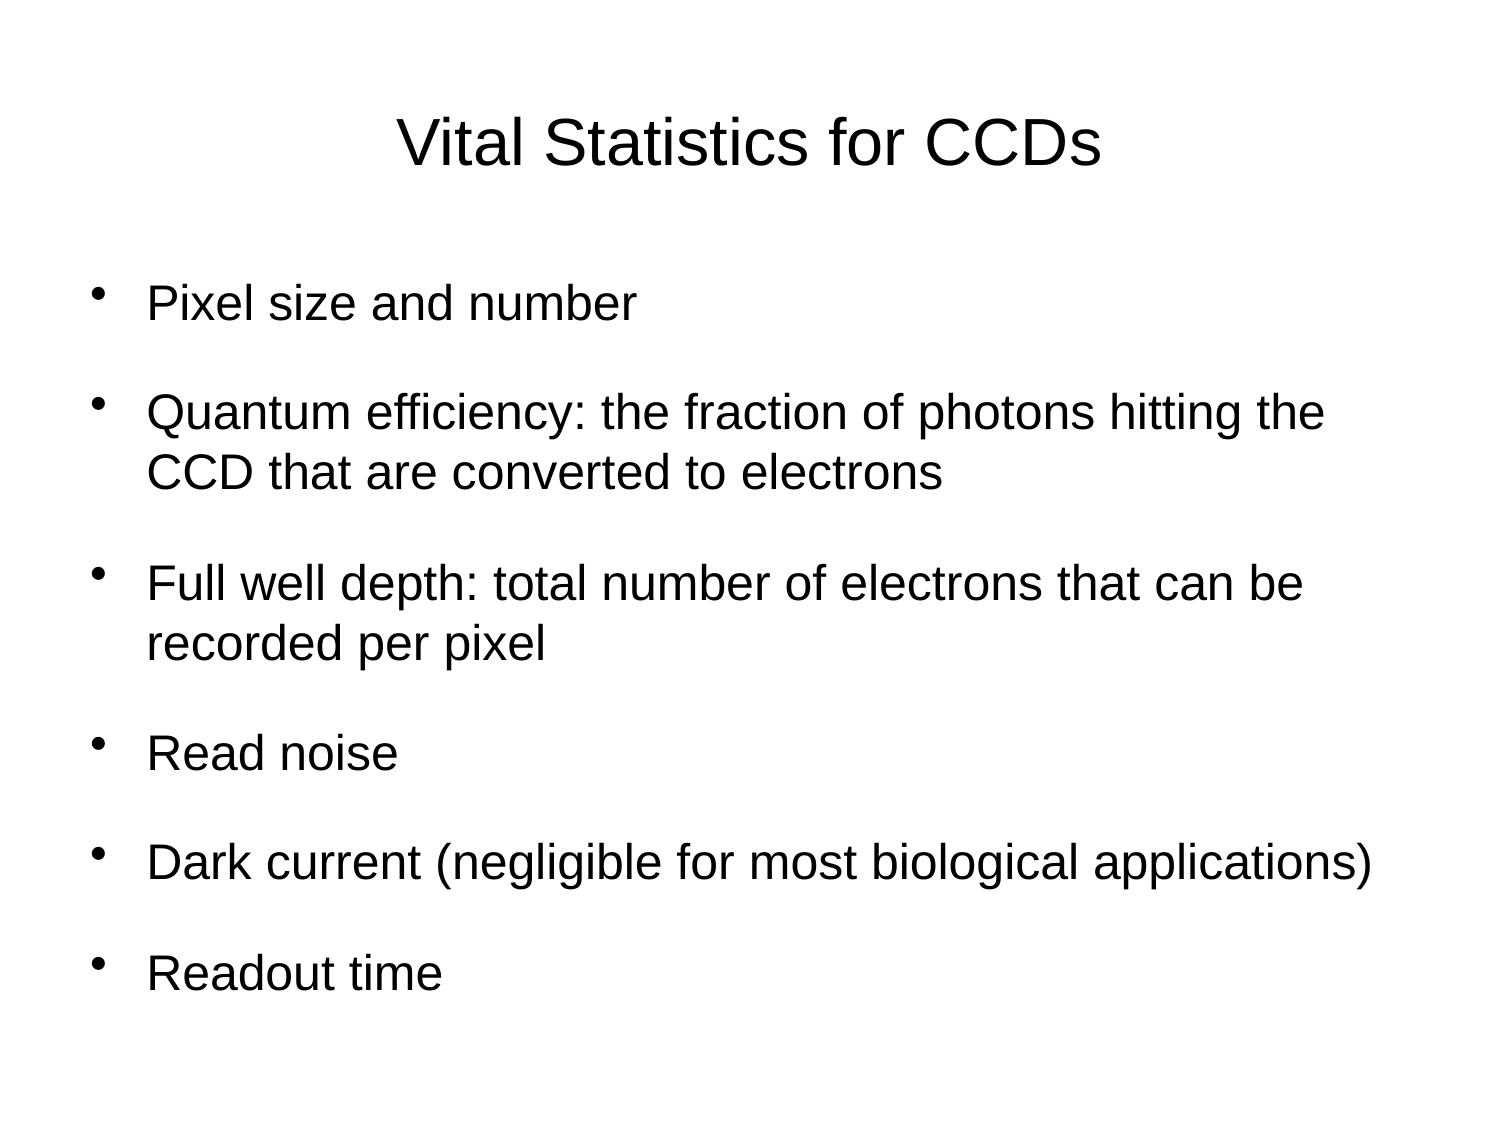

# Vital Statistics for CCDs
Pixel size and number
Quantum efficiency: the fraction of photons hitting the CCD that are converted to electrons
Full well depth: total number of electrons that can be recorded per pixel
Read noise
Dark current (negligible for most biological applications)
Readout time